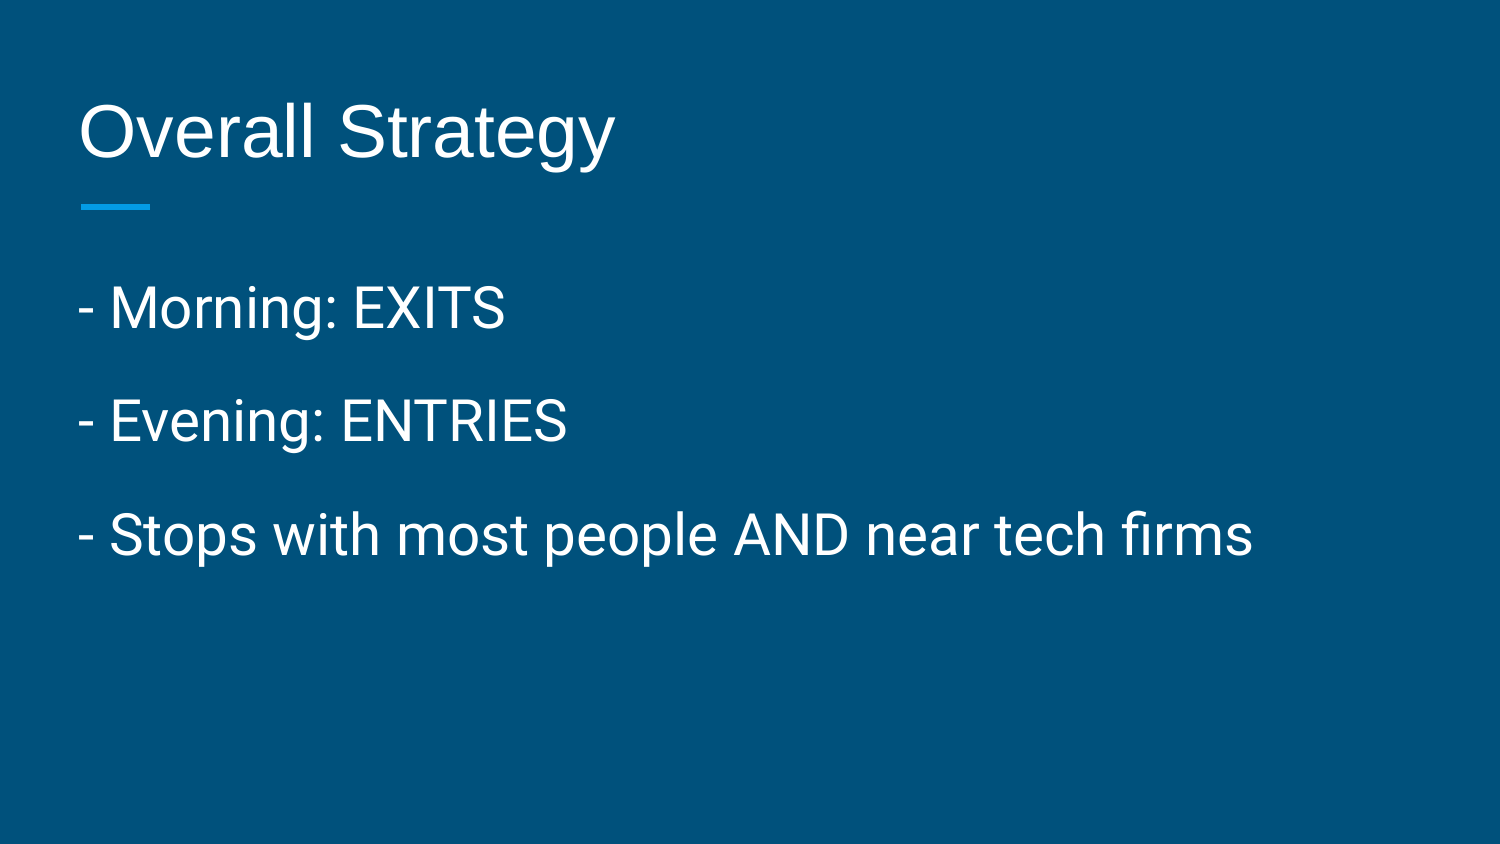

# Overall Strategy
- Morning: EXITS
- Evening: ENTRIES
- Stops with most people AND near tech firms